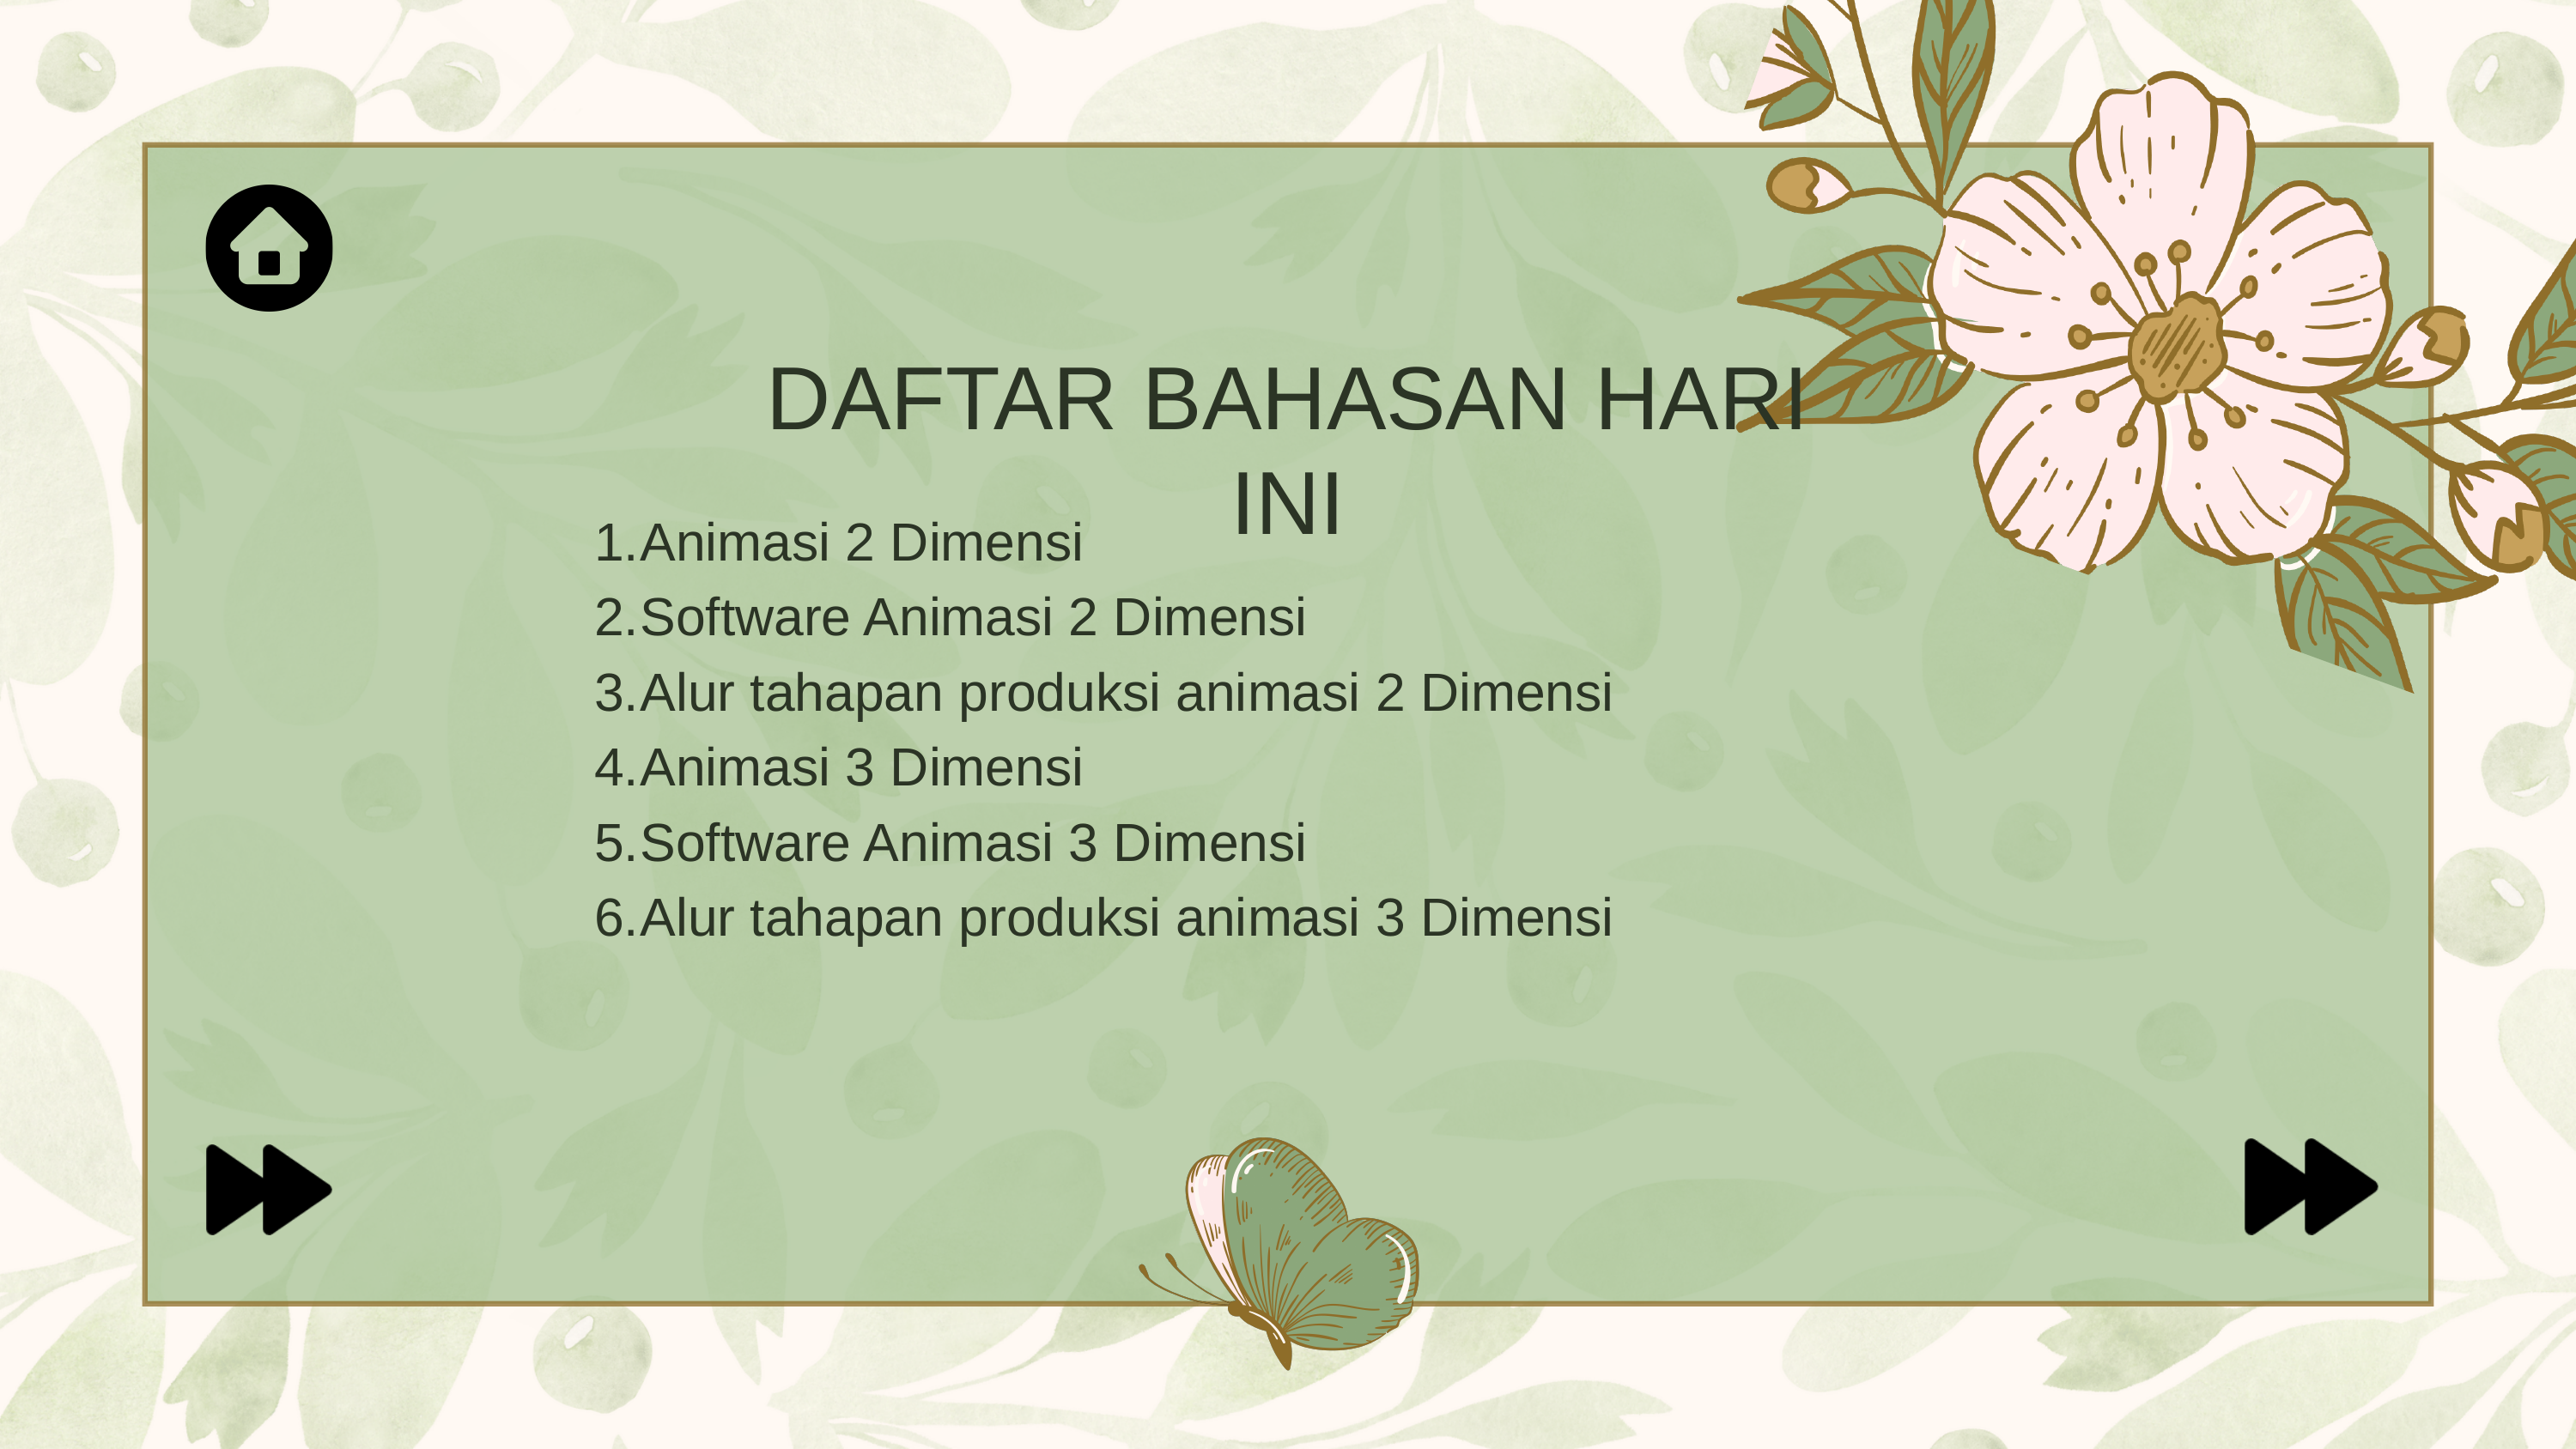

DAFTAR BAHASAN HARI INI
Animasi 2 Dimensi
Software Animasi 2 Dimensi
Alur tahapan produksi animasi 2 Dimensi
Animasi 3 Dimensi
Software Animasi 3 Dimensi
Alur tahapan produksi animasi 3 Dimensi